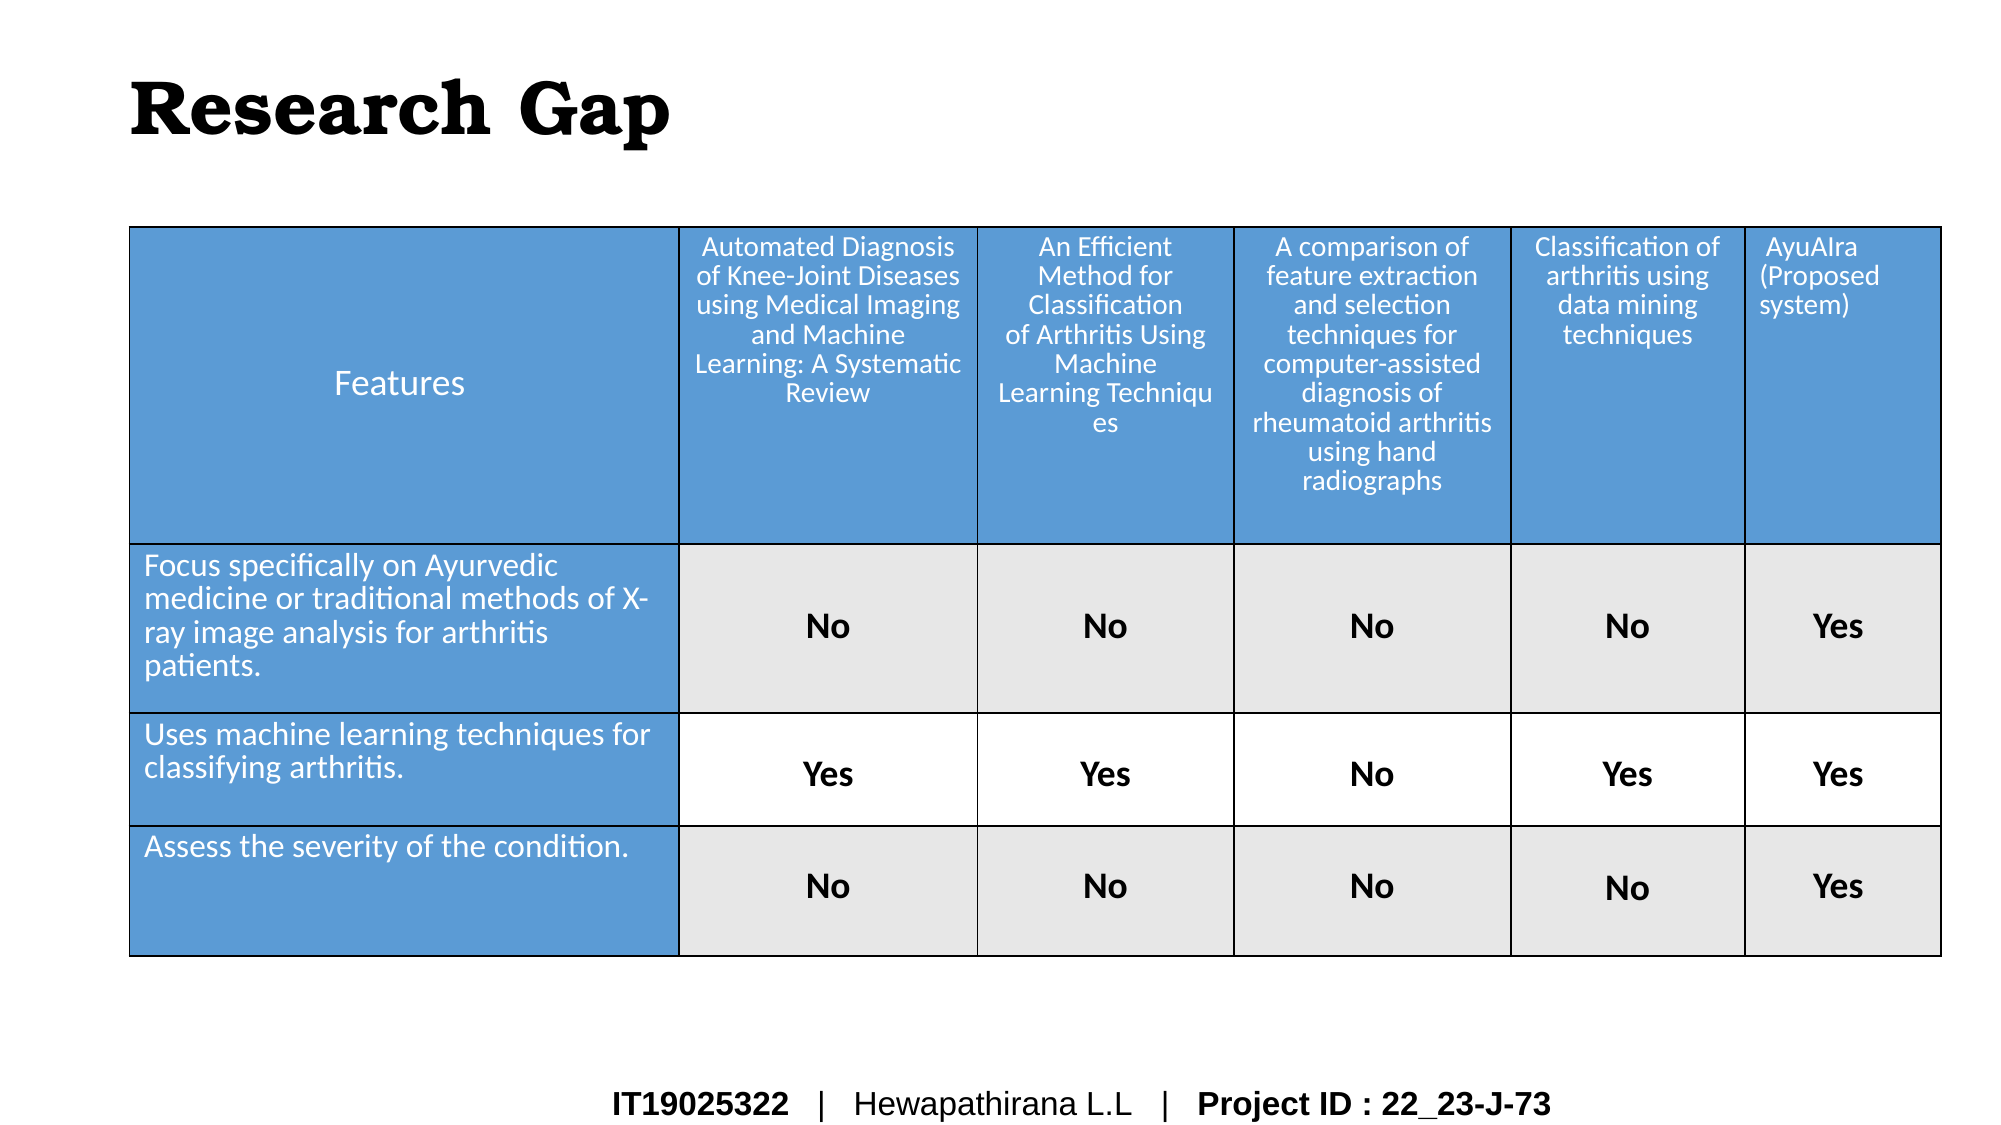

# Research Gap
| Features | Automated Diagnosis of Knee-Joint Diseases using Medical Imaging and Machine Learning: A Systematic Review | An Efficient Method for Classification of Arthritis Using Machine Learning Techniques | A comparison of feature extraction and selection techniques for computer-assisted diagnosis of rheumatoid arthritis using hand radiographs | Classification of arthritis using data mining techniques | AyuAIra (Proposed system) |
| --- | --- | --- | --- | --- | --- |
| Focus specifically on Ayurvedic medicine or traditional methods of X-ray image analysis for arthritis patients. | No | No | No | No | Yes |
| Uses machine learning techniques for classifying arthritis. | Yes | Yes | No | Yes | Yes |
| Assess the severity of the condition. | No | No | No | No | Yes |

IT19025322   |   Hewapathirana L.L   |   Project ID : 22_23-J-73